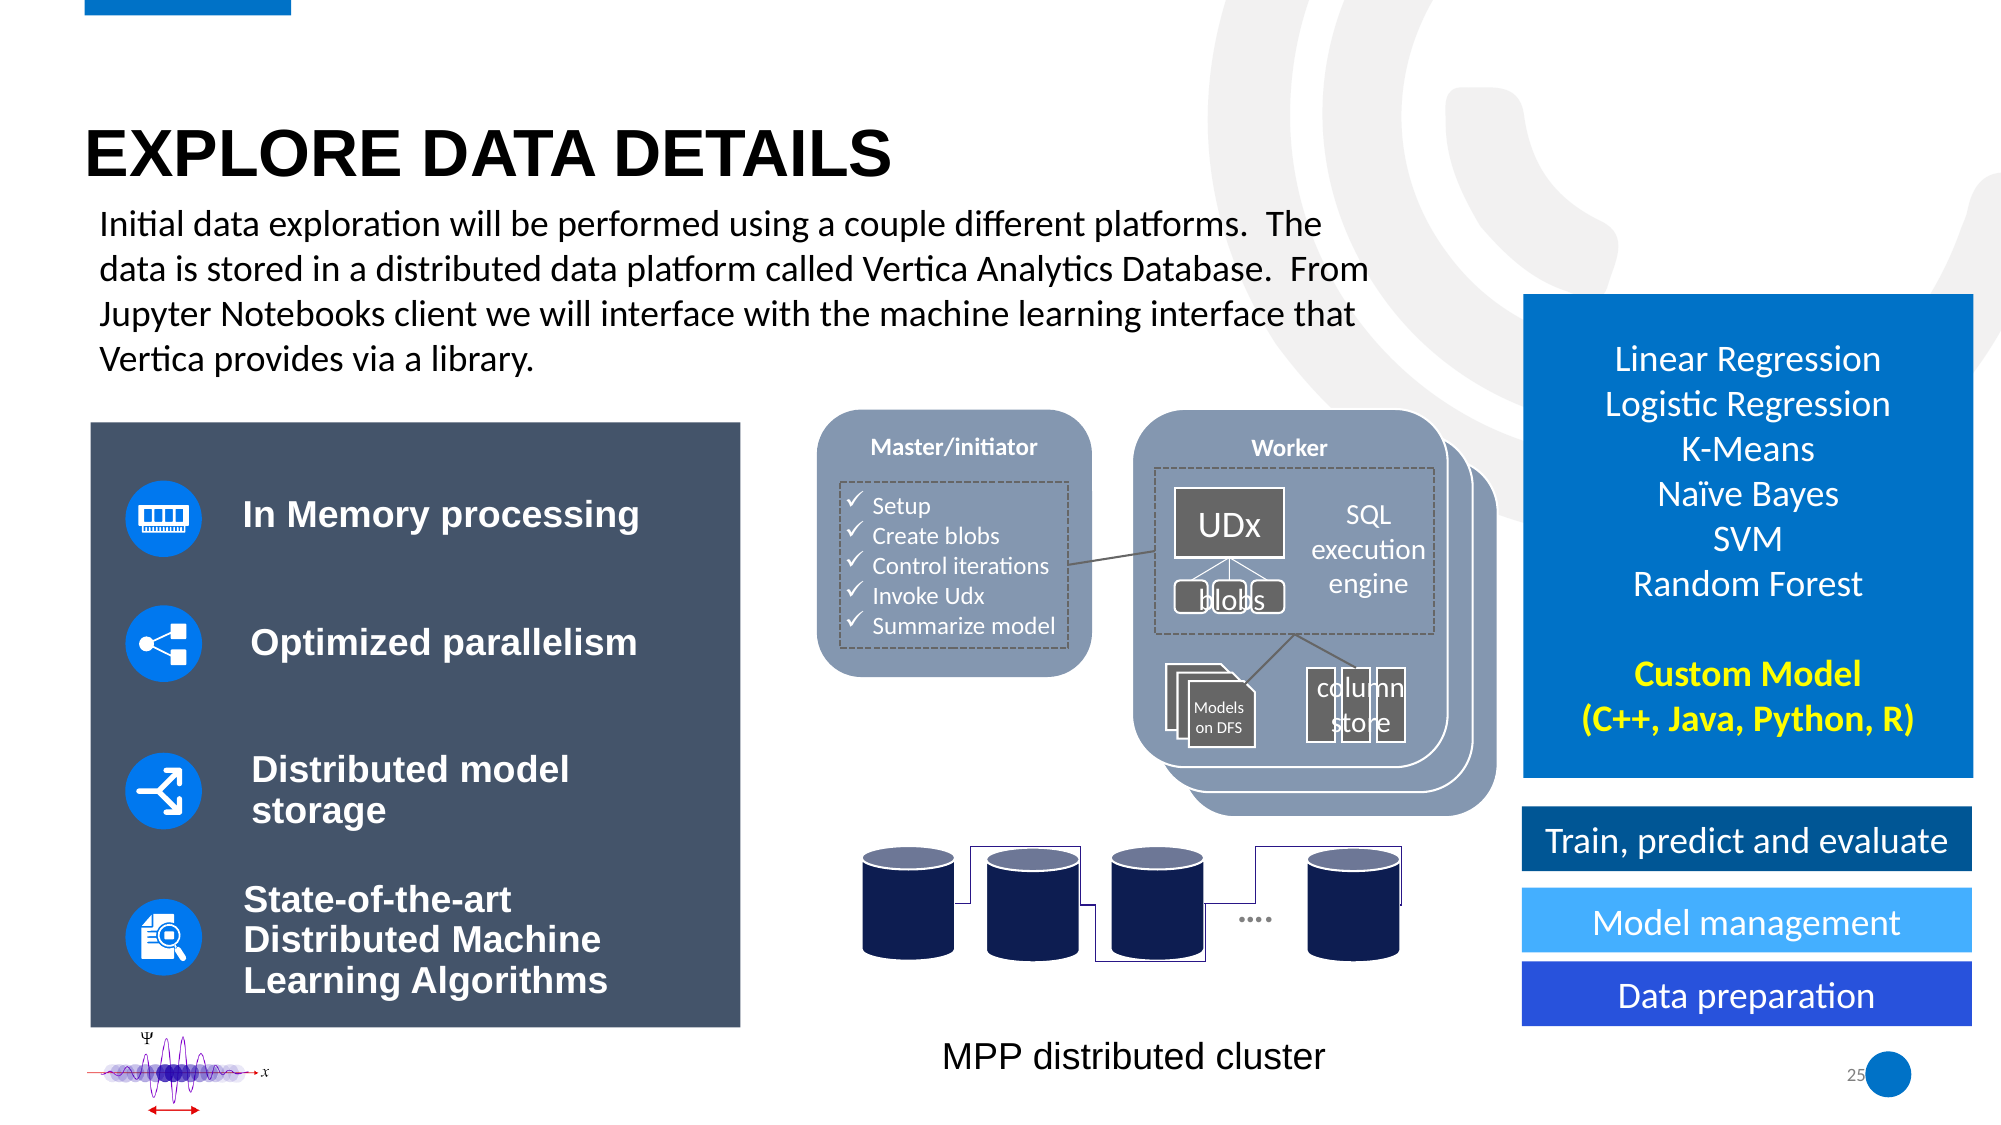

# Explore Data Details
Initial data exploration will be performed using a couple different platforms.  The data is stored in a distributed data platform called Vertica Analytics Database.  From Jupyter Notebooks client we will interface with the machine learning interface that Vertica provides via a library.
Linear Regression
Logistic Regression
K-Means
Naïve Bayes
SVM
Random Forest

Custom Model
(C++, Java, Python, R)
Worker

Master/initiator

Setup
Create blobs
Control iterations
Invoke Udx
Summarize model

In Memory processing

SQL execution engine
UDx
blobs

Optimized parallelism
column
store

Models
on DFS

Distributed model storage
Train, predict and evaluate

….
Model management

State-of-the-art Distributed Machine Learning Algorithms
Data preparation
MPP distributed cluster
25